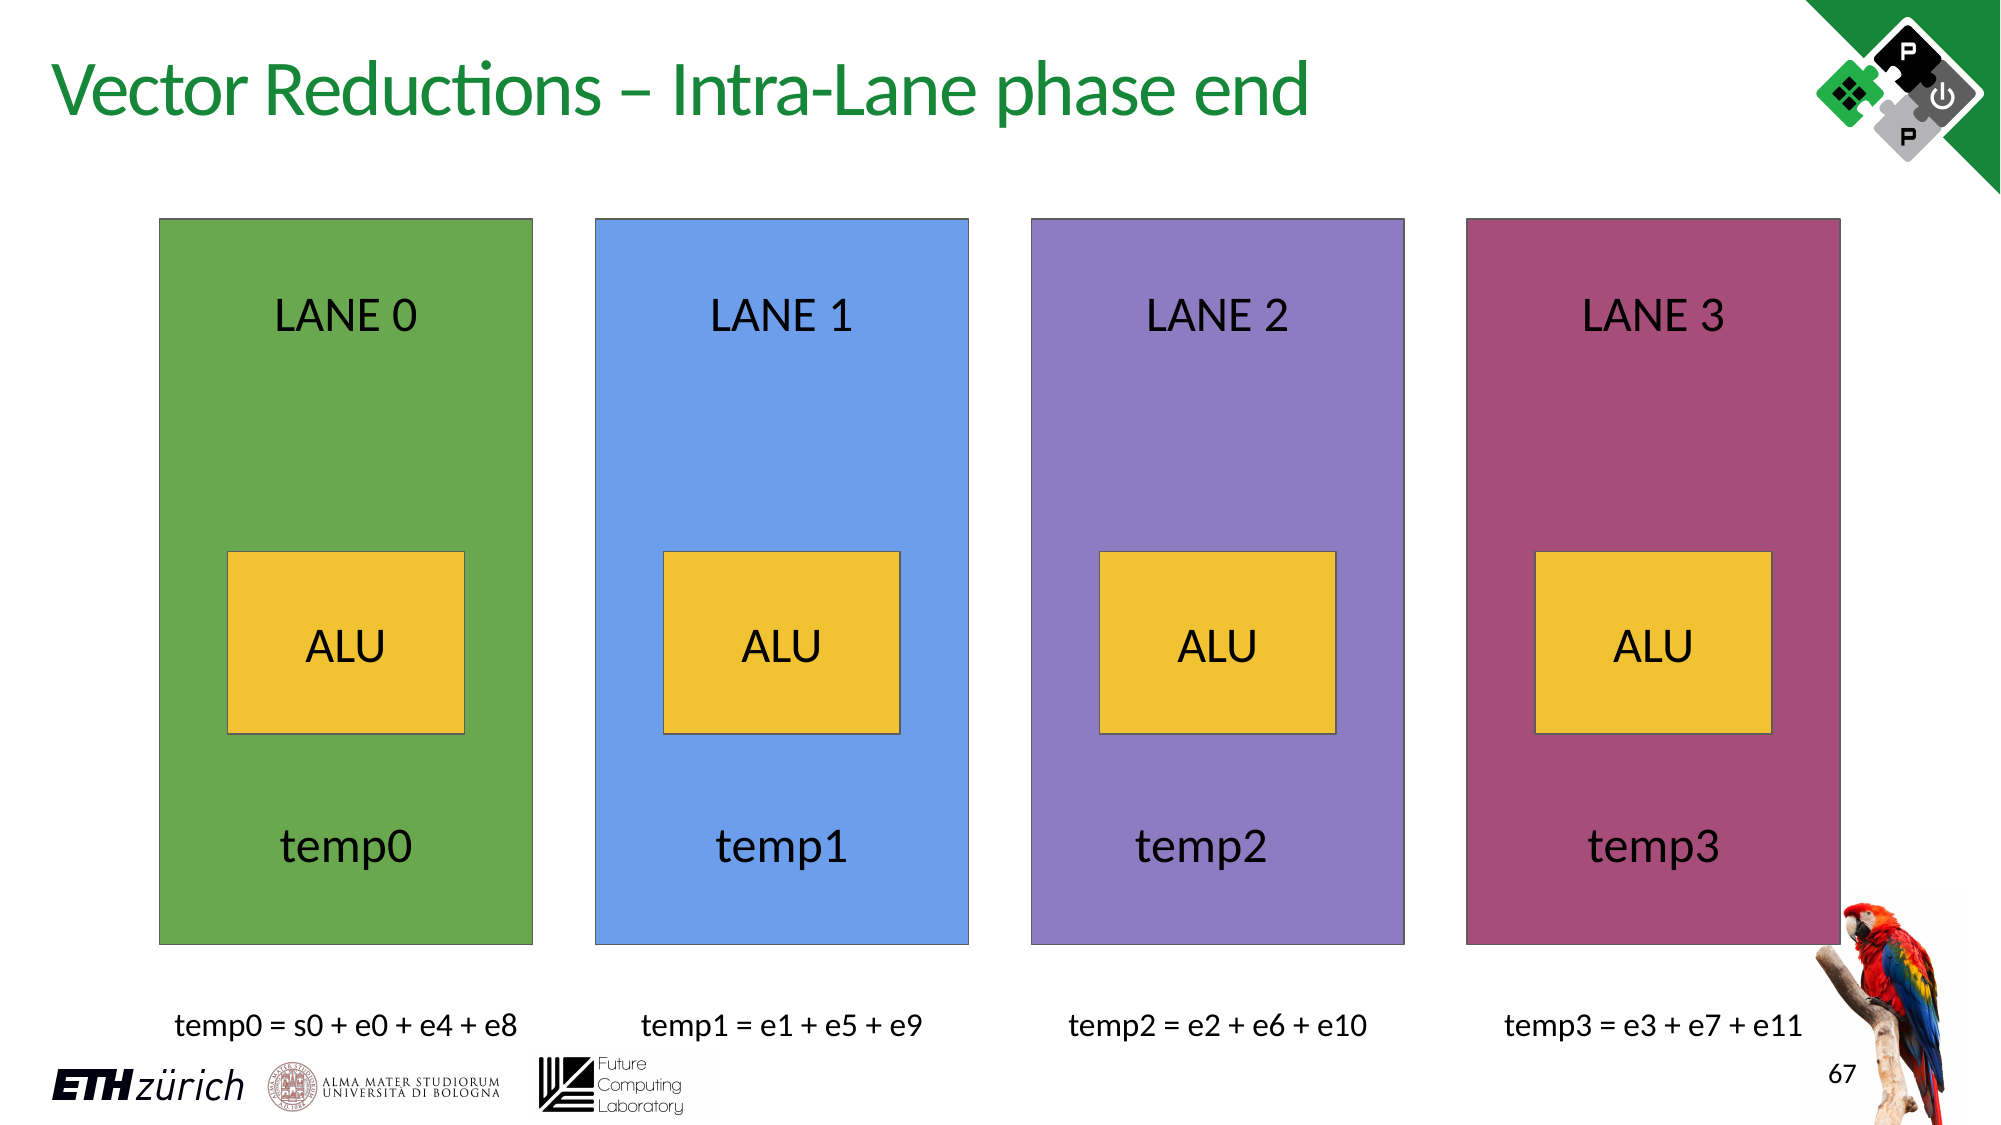

# Vector Reductions – Intra-Lane phase end

LANE 0
LANE 1
LANE 2
LANE 3
ALU
ALU
ALU
ALU
temp0
temp1
temp2
temp3
temp0 = s0 + e0 + e4 + e8
temp1 = e1 + e5 + e9
temp2 = e2 + e6 + e10
temp3 = e3 + e7 + e11
67